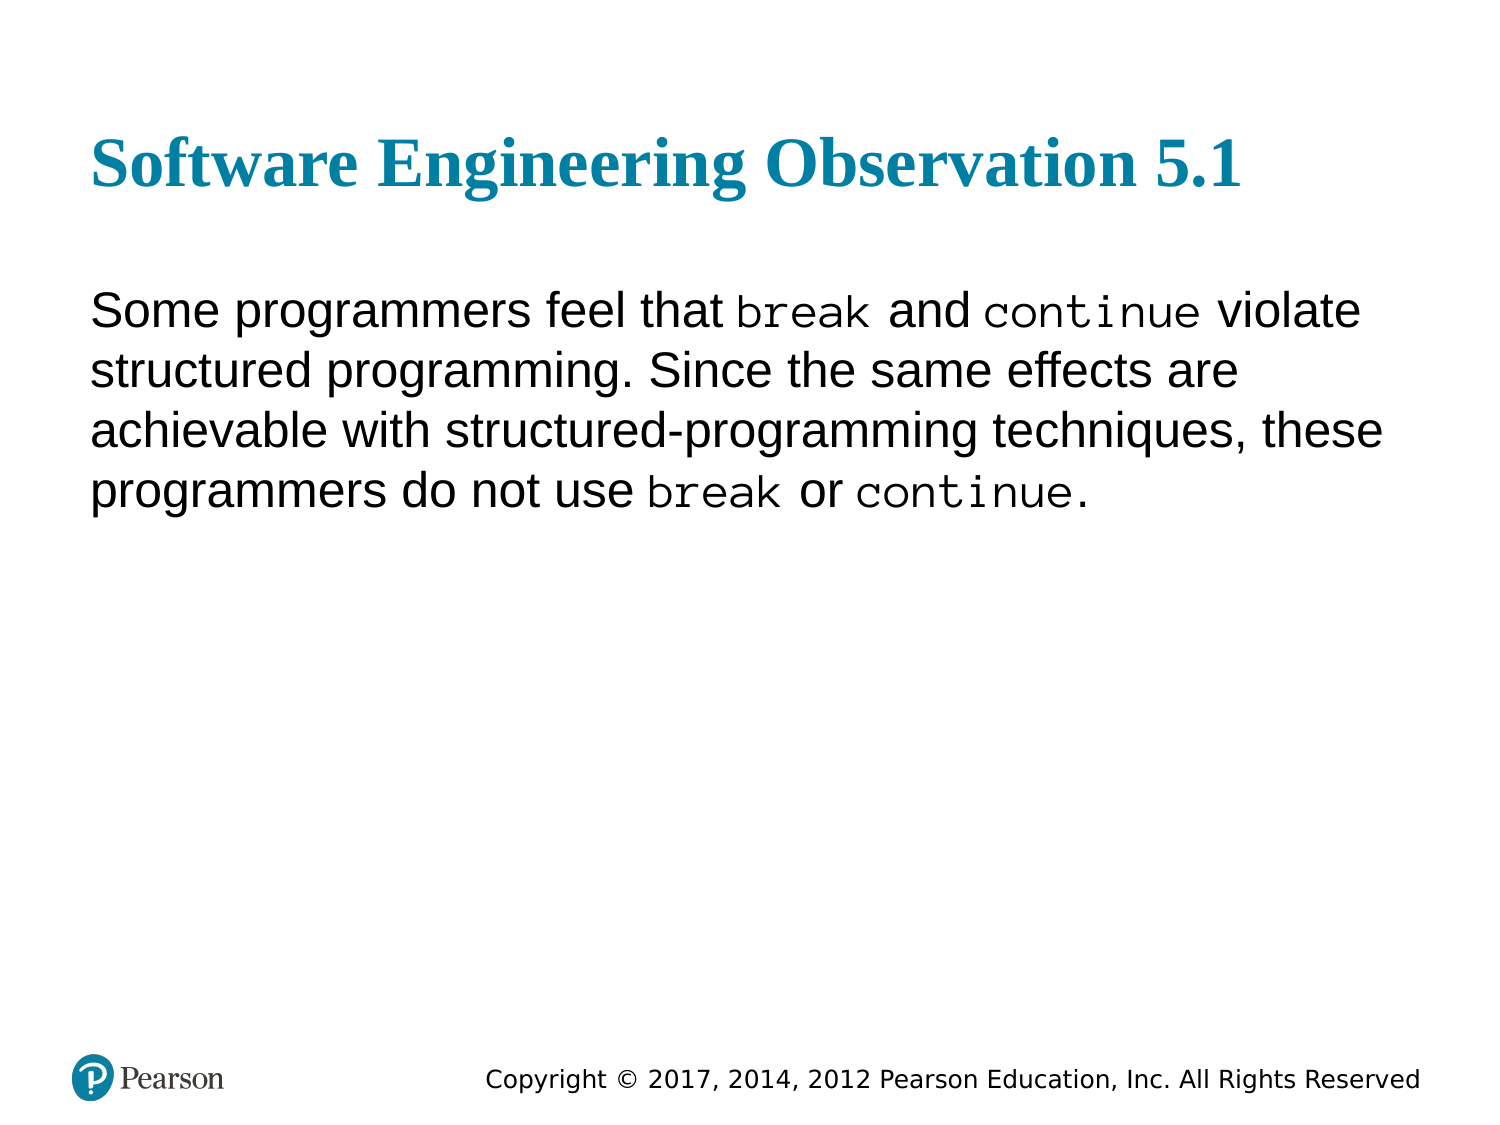

# Software Engineering Observation 5.1
Some programmers feel that break and continue violate structured programming. Since the same effects are achievable with structured-programming techniques, these programmers do not use break or continue.